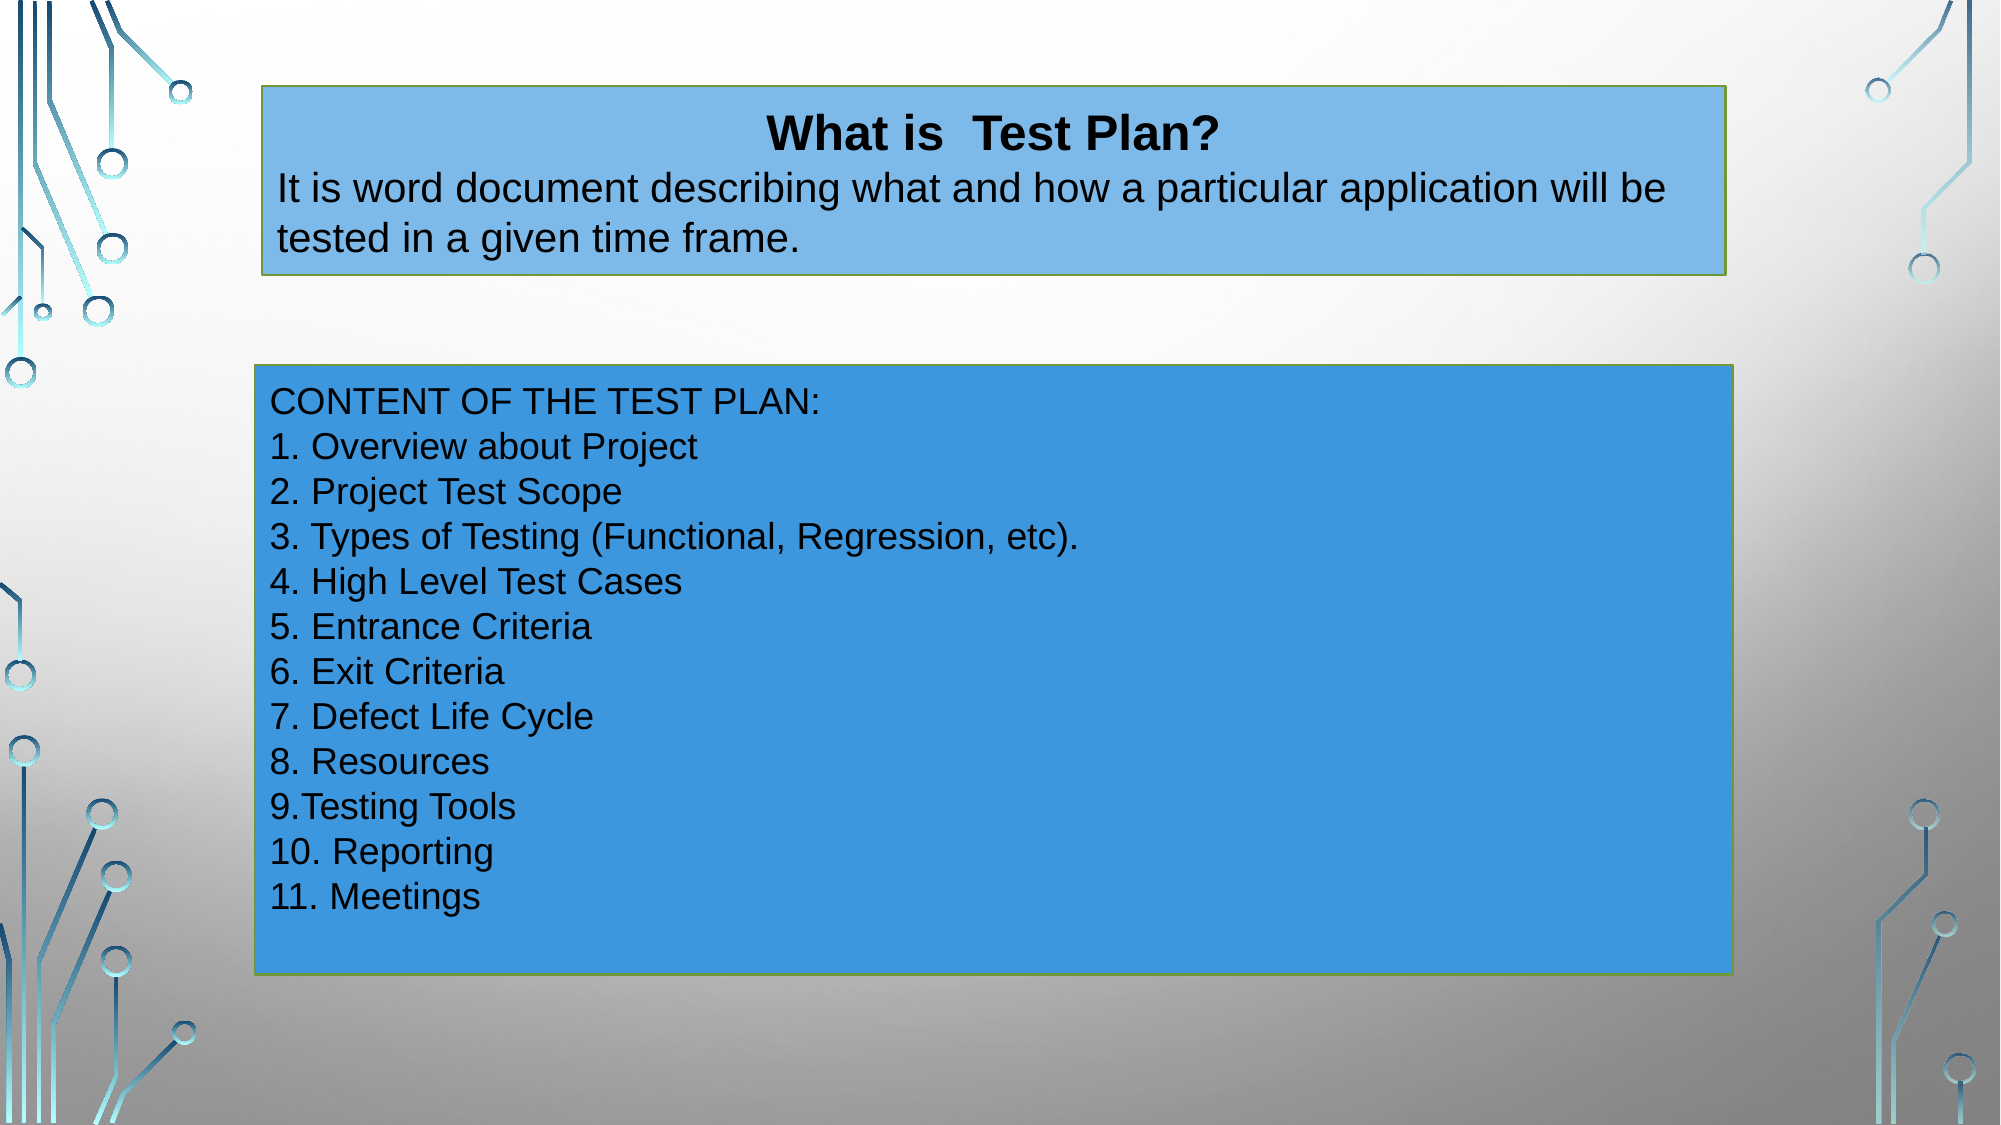

What is  Test Plan?
It is word document describing what and how a particular application will be tested in a given time frame.
CONTENT OF THE TEST PLAN:
1. Overview about Project
2. Project Test Scope
3. Types of Testing (Functional, Regression, etc). 
4. High Level Test Cases
5. Entrance Criteria 
6. Exit Criteria
7. Defect Life Cycle
8. Resources
9.Testing Tools
10. Reporting
11. Meetings